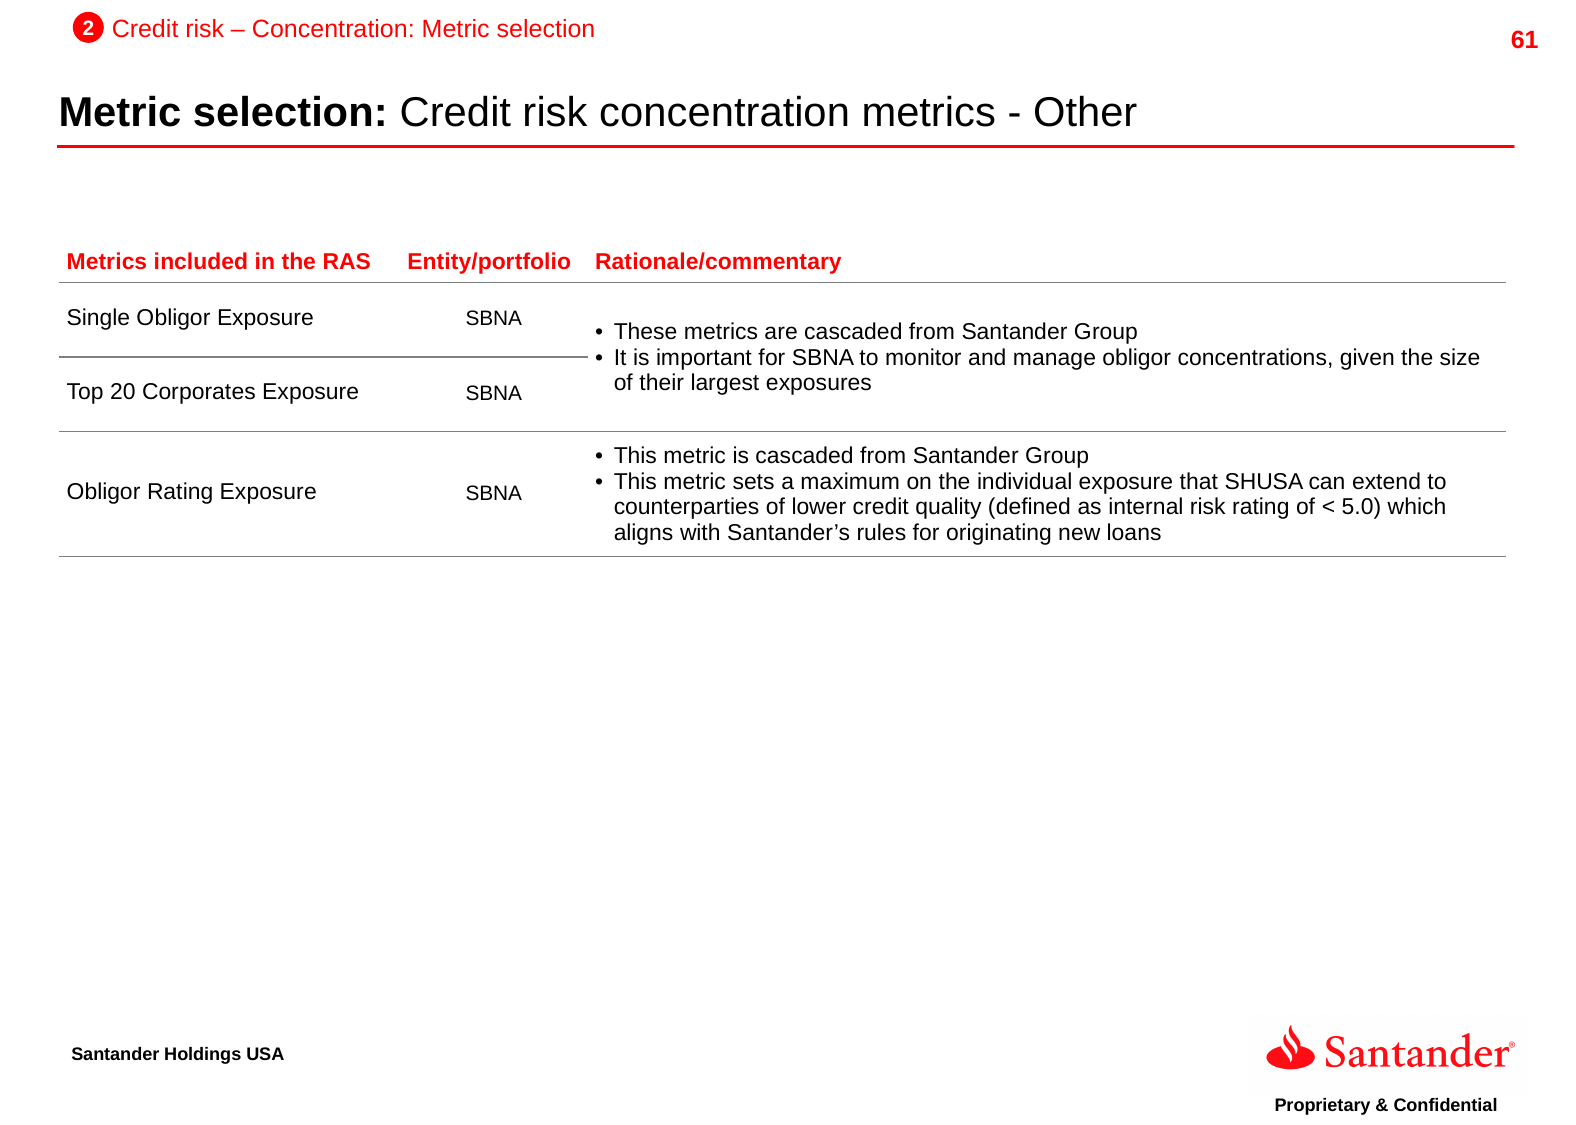

2
Credit risk – Concentration: Metric selection
Metric selection: Credit risk concentration metrics - Other
| Metrics included in the RAS | Entity/portfolio | Rationale/commentary |
| --- | --- | --- |
| Single Obligor Exposure | SBNA | These metrics are cascaded from Santander Group It is important for SBNA to monitor and manage obligor concentrations, given the size of their largest exposures |
| Top 20 Corporates Exposure | SBNA |  |
| Obligor Rating Exposure | SBNA | This metric is cascaded from Santander Group This metric sets a maximum on the individual exposure that SHUSA can extend to counterparties of lower credit quality (defined as internal risk rating of < 5.0) which aligns with Santander’s rules for originating new loans |